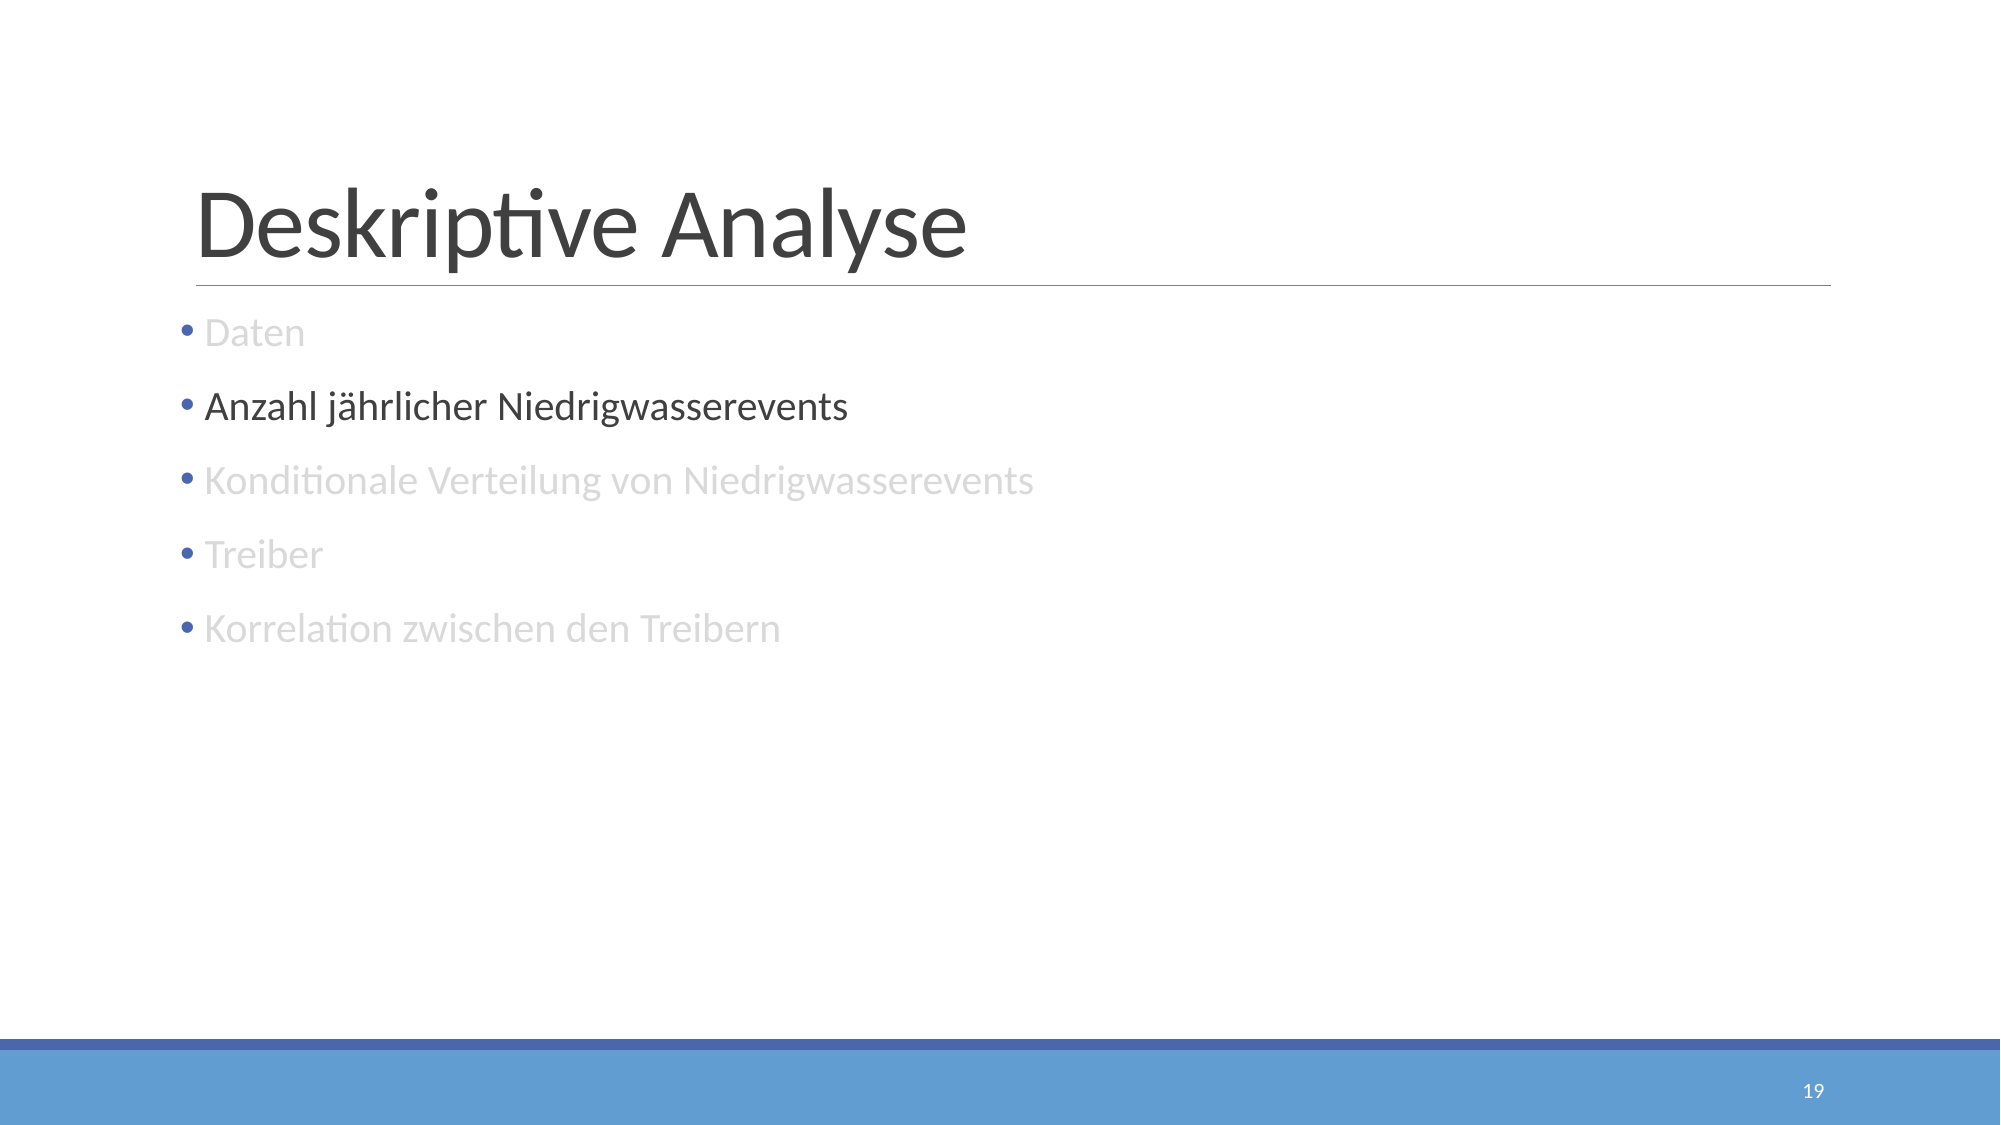

# Deskriptive Analyse
 Daten
 Anzahl jährlicher Niedrigwasserevents
 Konditionale Verteilung von Niedrigwasserevents
 Treiber
 Korrelation zwischen den Treibern
19